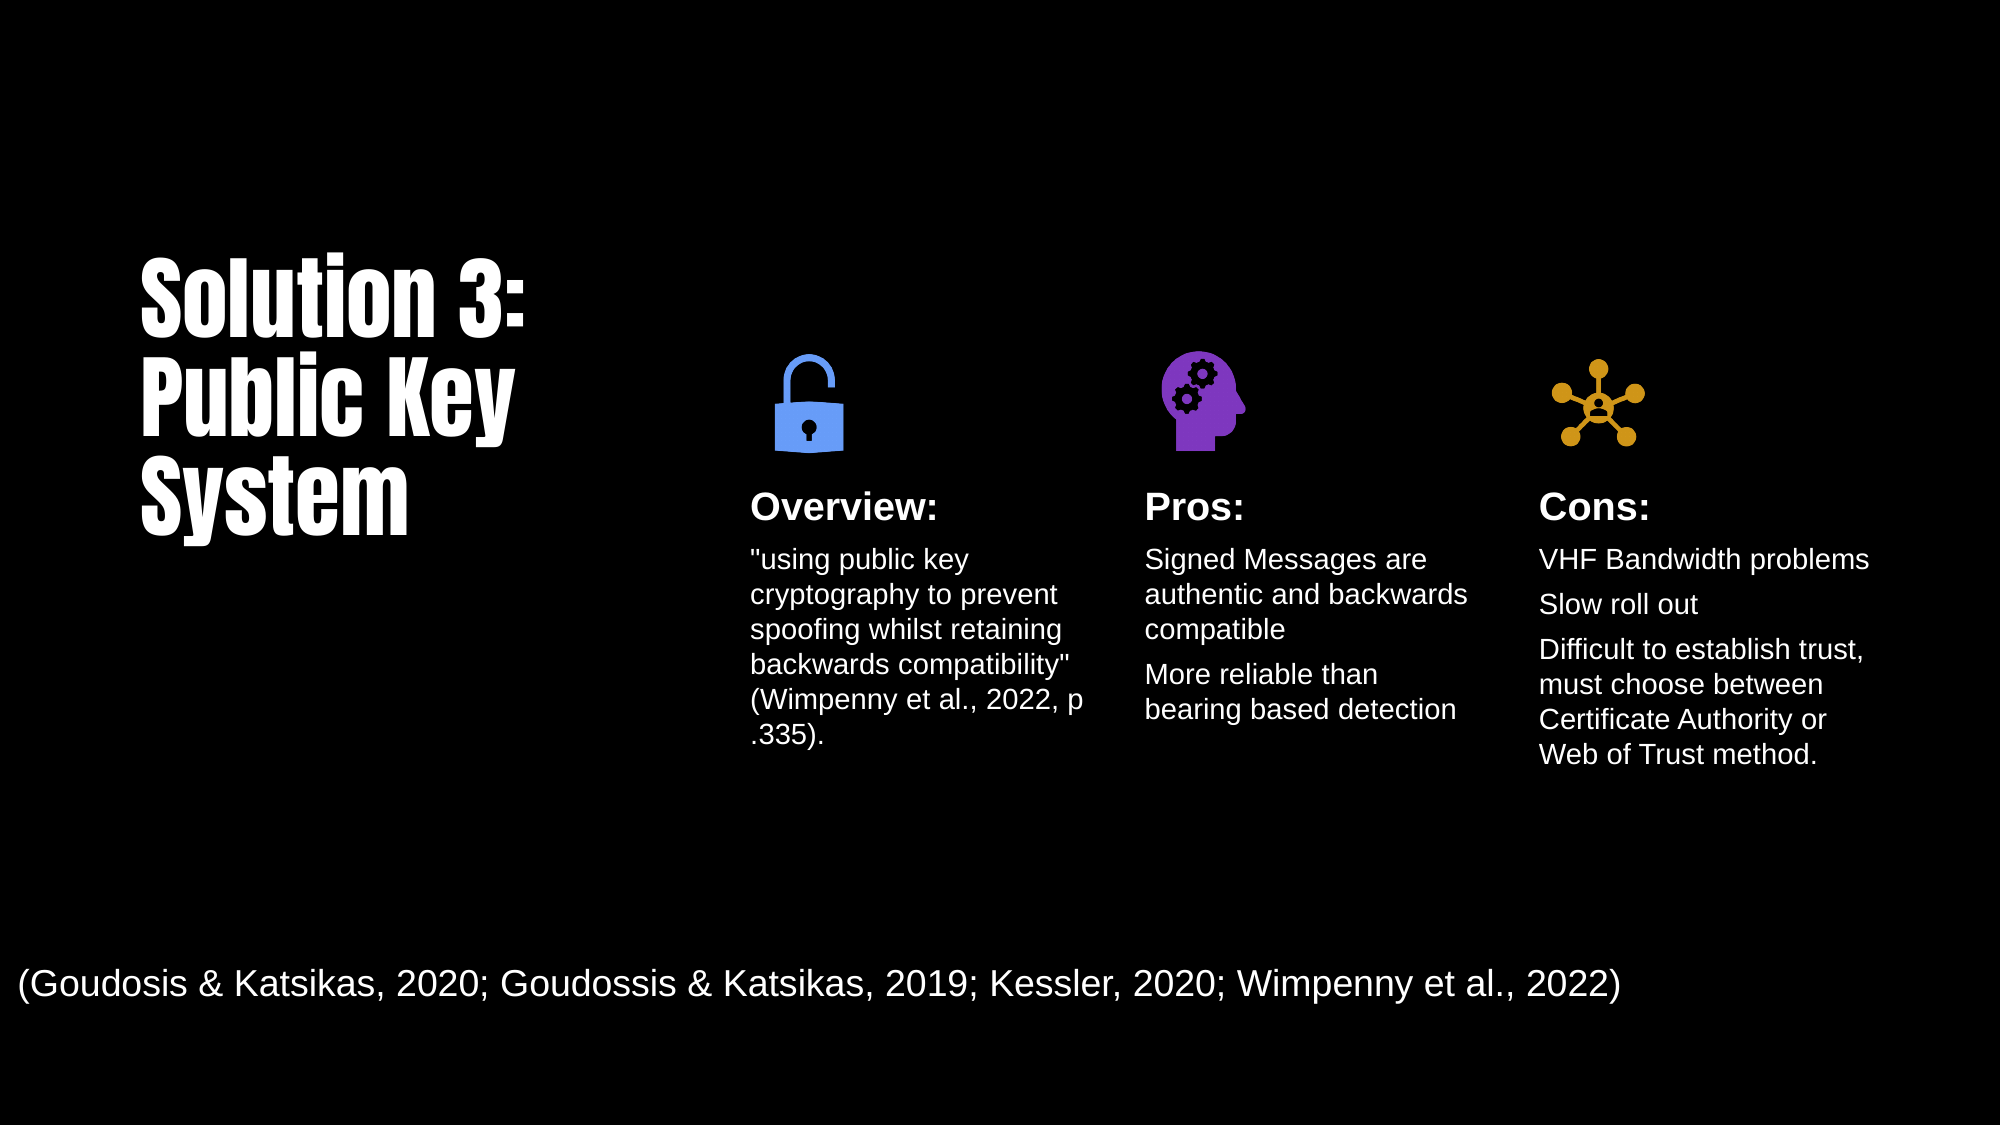

Overview:
"using public key cryptography to prevent spoofing whilst retaining backwards compatibility" (Wimpenny et al., 2022, p .335).
Pros:
Signed Messages are authentic and backwards compatible
More reliable than bearing based detection
Cons:
VHF Bandwidth problems
Slow roll out
Difficult to establish trust, must choose between Certificate Authority or Web of Trust method.
# Solution 3: Public Key System
(Goudosis & Katsikas, 2020; Goudossis & Katsikas, 2019; Kessler, 2020; Wimpenny et al., 2022)